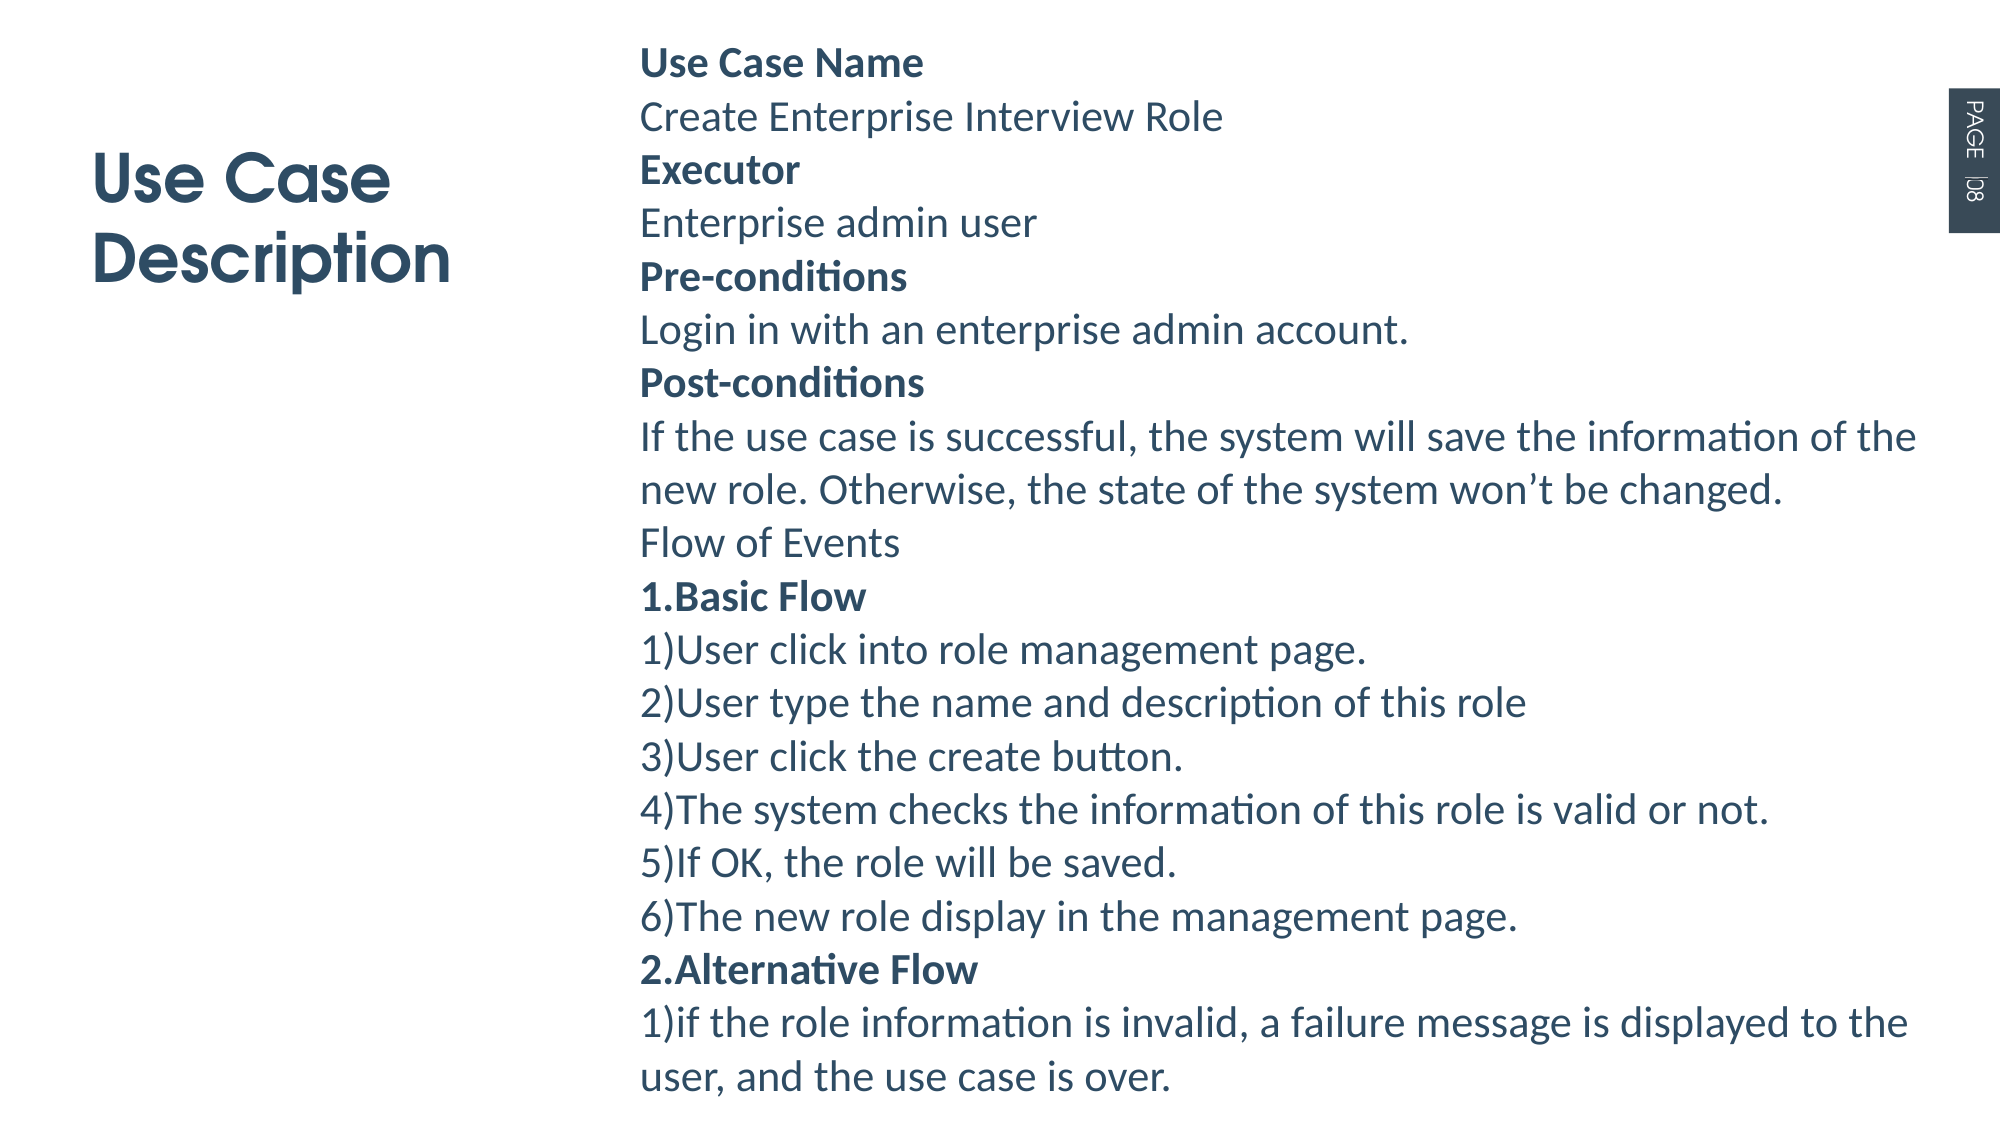

Use Case Name
Create Enterprise Interview Role
Executor
Enterprise admin user
Pre-conditions
Login in with an enterprise admin account.
Post-conditions
If the use case is successful, the system will save the information of the new role. Otherwise, the state of the system won’t be changed.
Flow of Events
1.Basic Flow
1)User click into role management page.
2)User type the name and description of this role
3)User click the create button.
4)The system checks the information of this role is valid or not.
5)If OK, the role will be saved.
6)The new role display in the management page.
2.Alternative Flow
1)if the role information is invalid, a failure message is displayed to the user, and the use case is over.

PAGE   08
Use Case
Description